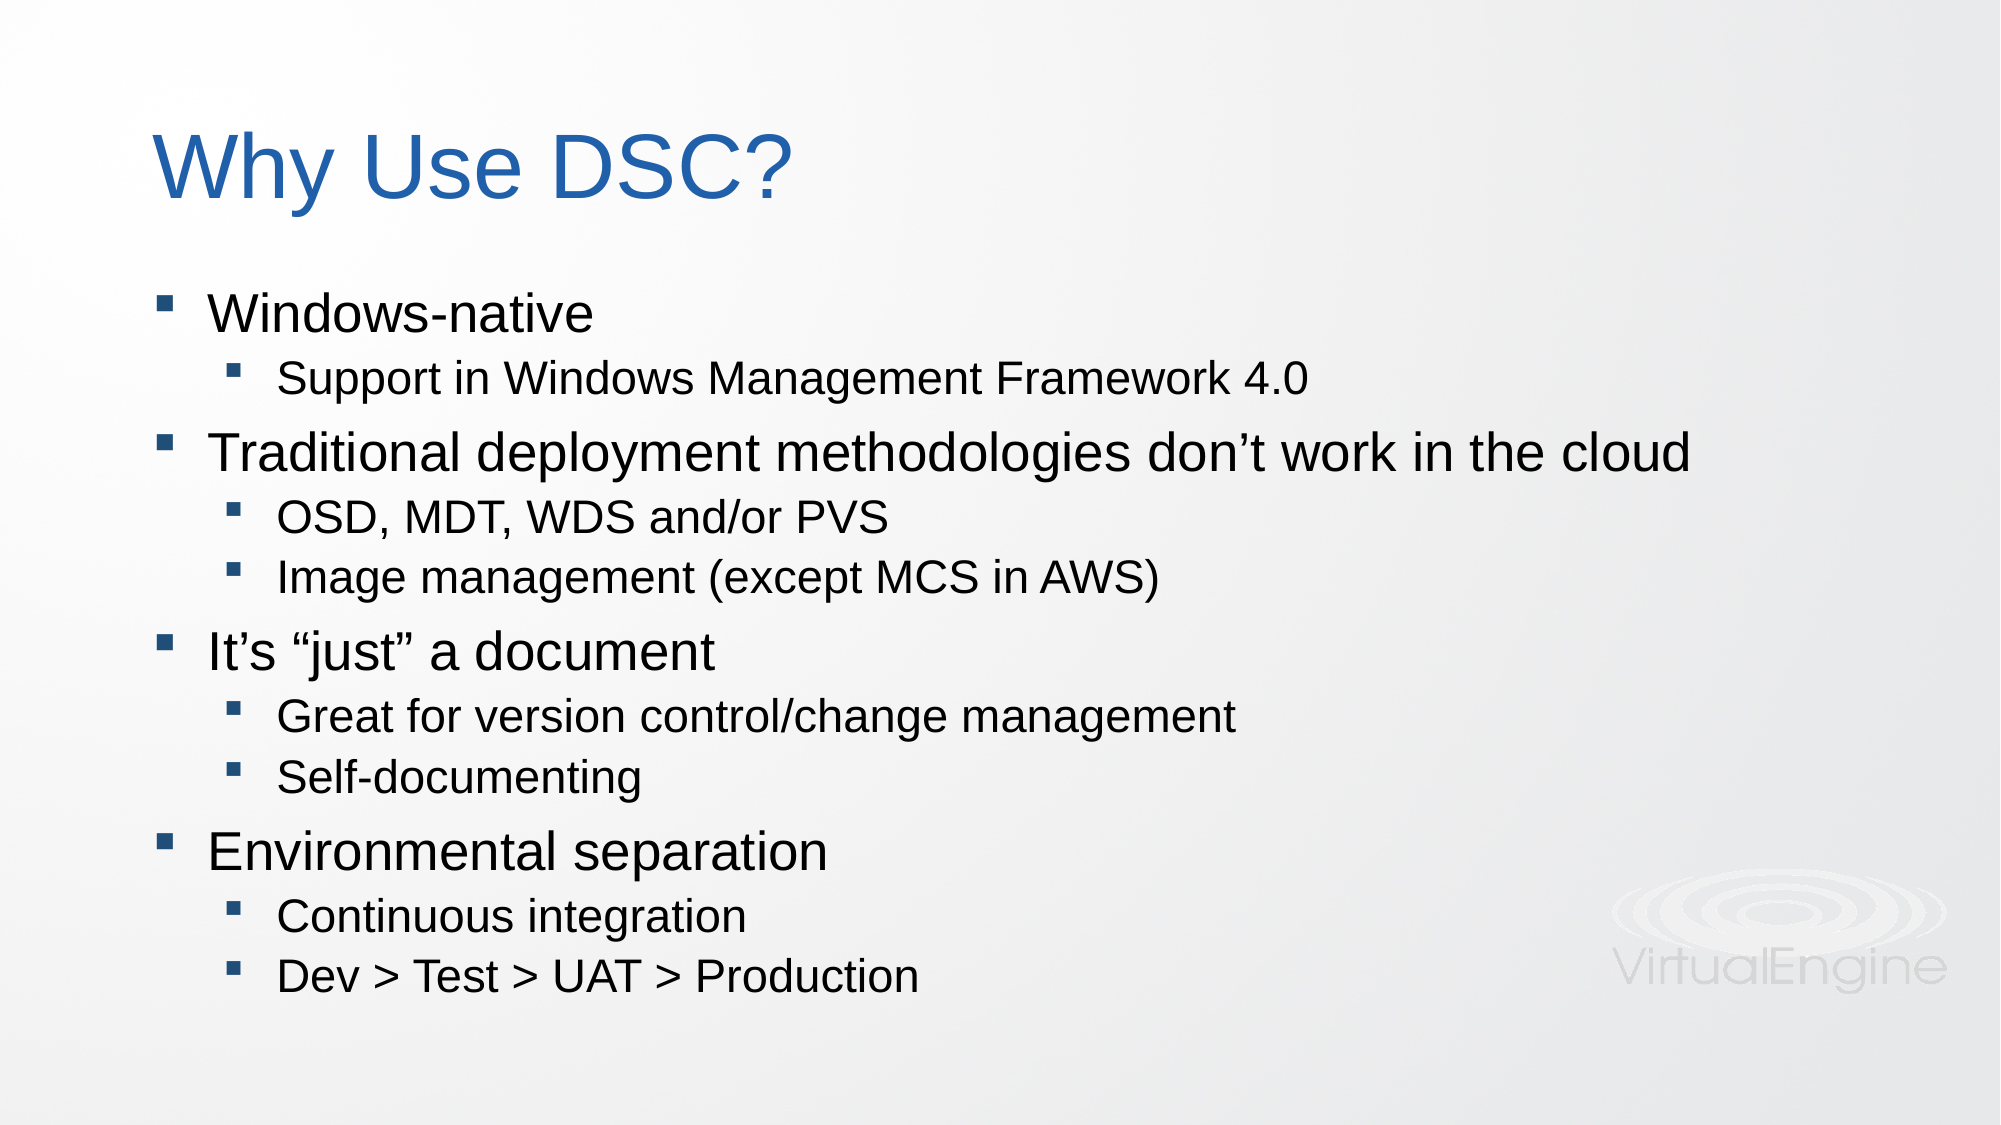

# Why Use DSC?
Windows-native
Support in Windows Management Framework 4.0
Traditional deployment methodologies don’t work in the cloud
OSD, MDT, WDS and/or PVS
Image management (except MCS in AWS)
It’s “just” a document
Great for version control/change management
Self-documenting
Environmental separation
Continuous integration
Dev > Test > UAT > Production